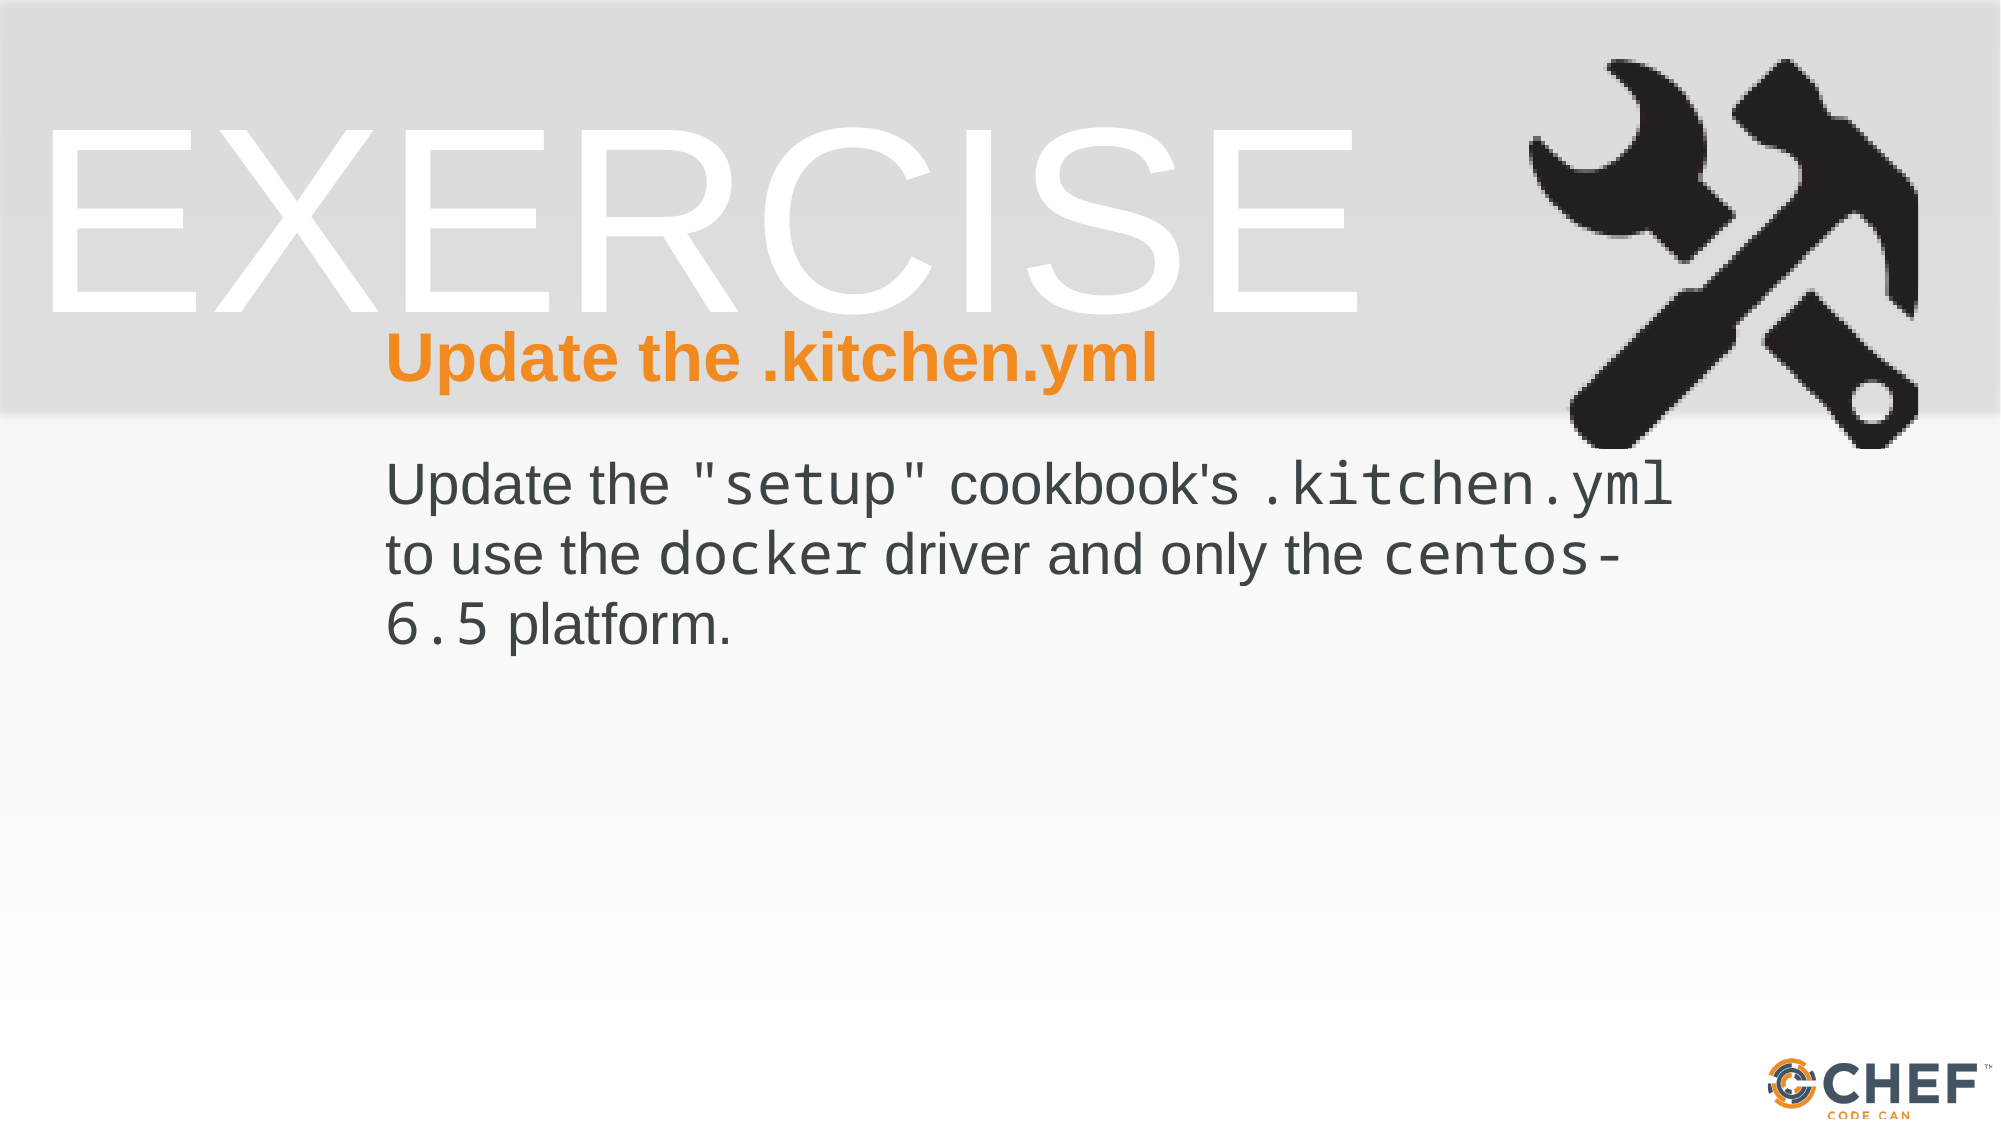

# Update the .kitchen.yml
Update the "setup" cookbook's .kitchen.yml to use the docker driver and only the centos-6.5 platform.